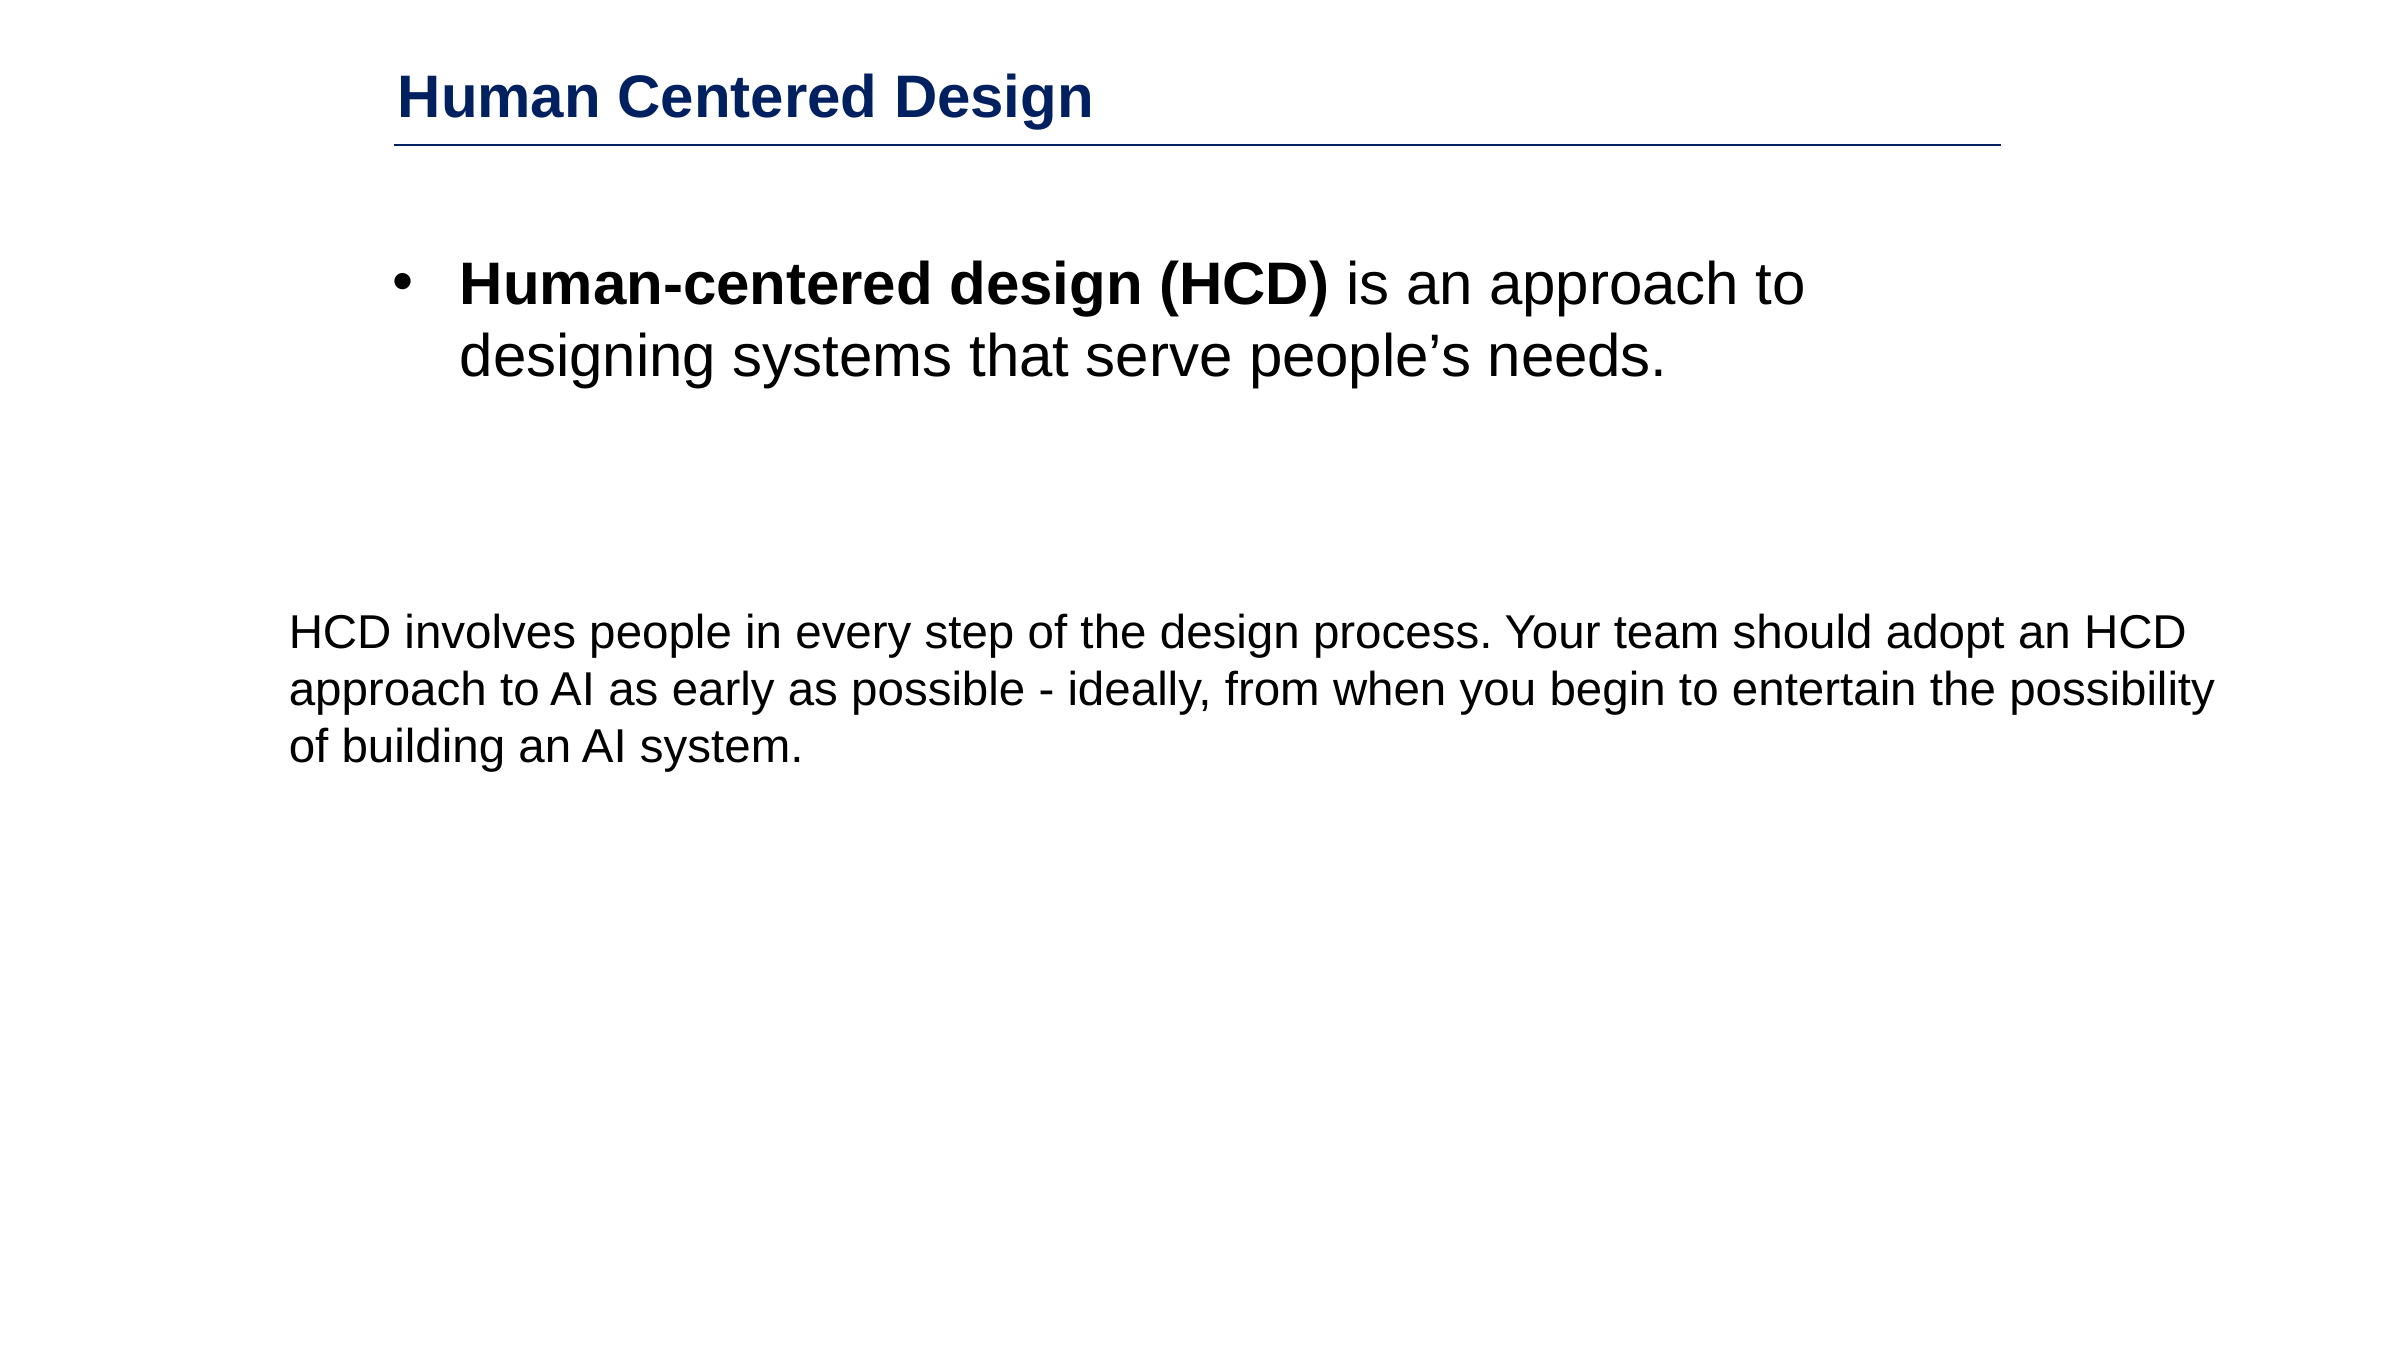

Human Centered Design

Human-centered design (HCD) is an approach to designing systems that serve people’s needs.

HCD involves people in every step of the design process. Your team should adopt an HCD approach to AI as early as possible - ideally, from when you begin to entertain the possibility of building an AI system.